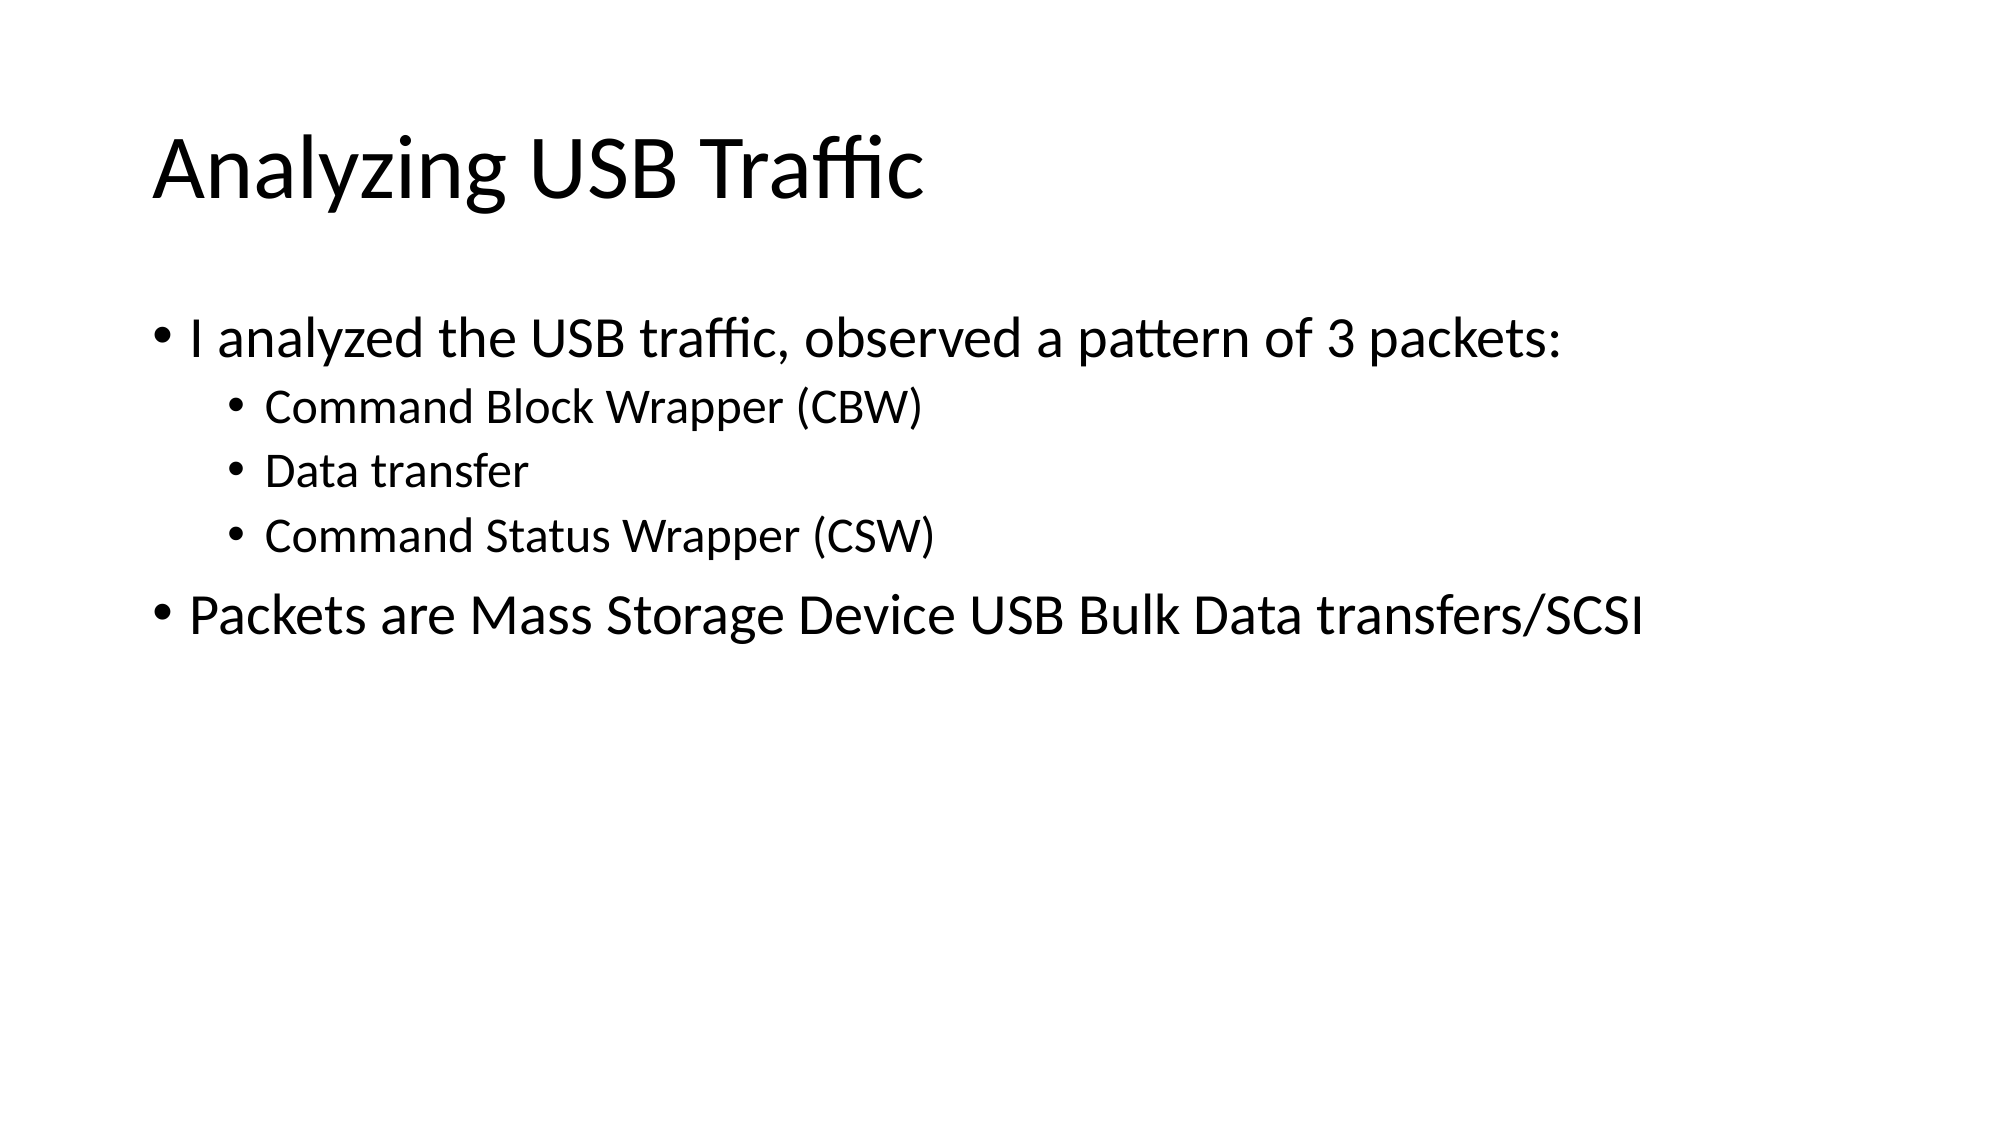

# Analyzing USB Traffic
I analyzed the USB traffic, observed a pattern of 3 packets:
Command Block Wrapper (CBW)
Data transfer
Command Status Wrapper (CSW)
Packets are Mass Storage Device USB Bulk Data transfers/SCSI